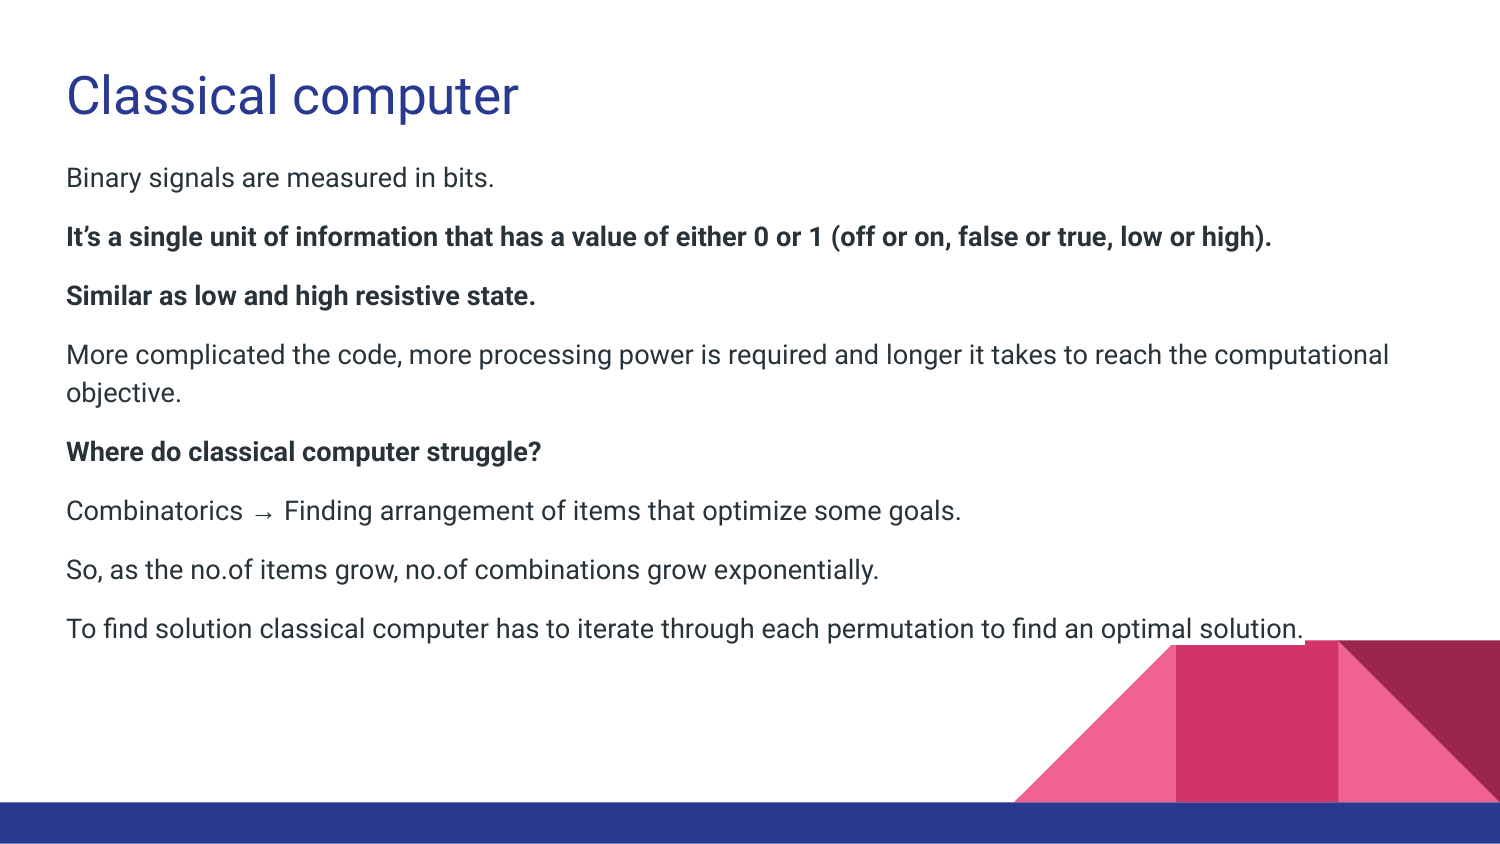

# Classical computer
Binary signals are measured in bits.
It’s a single unit of information that has a value of either 0 or 1 (off or on, false or true, low or high).
Similar as low and high resistive state.
More complicated the code, more processing power is required and longer it takes to reach the computational objective.
Where do classical computer struggle?
Combinatorics → Finding arrangement of items that optimize some goals.
So, as the no.of items grow, no.of combinations grow exponentially.
To find solution classical computer has to iterate through each permutation to find an optimal solution.